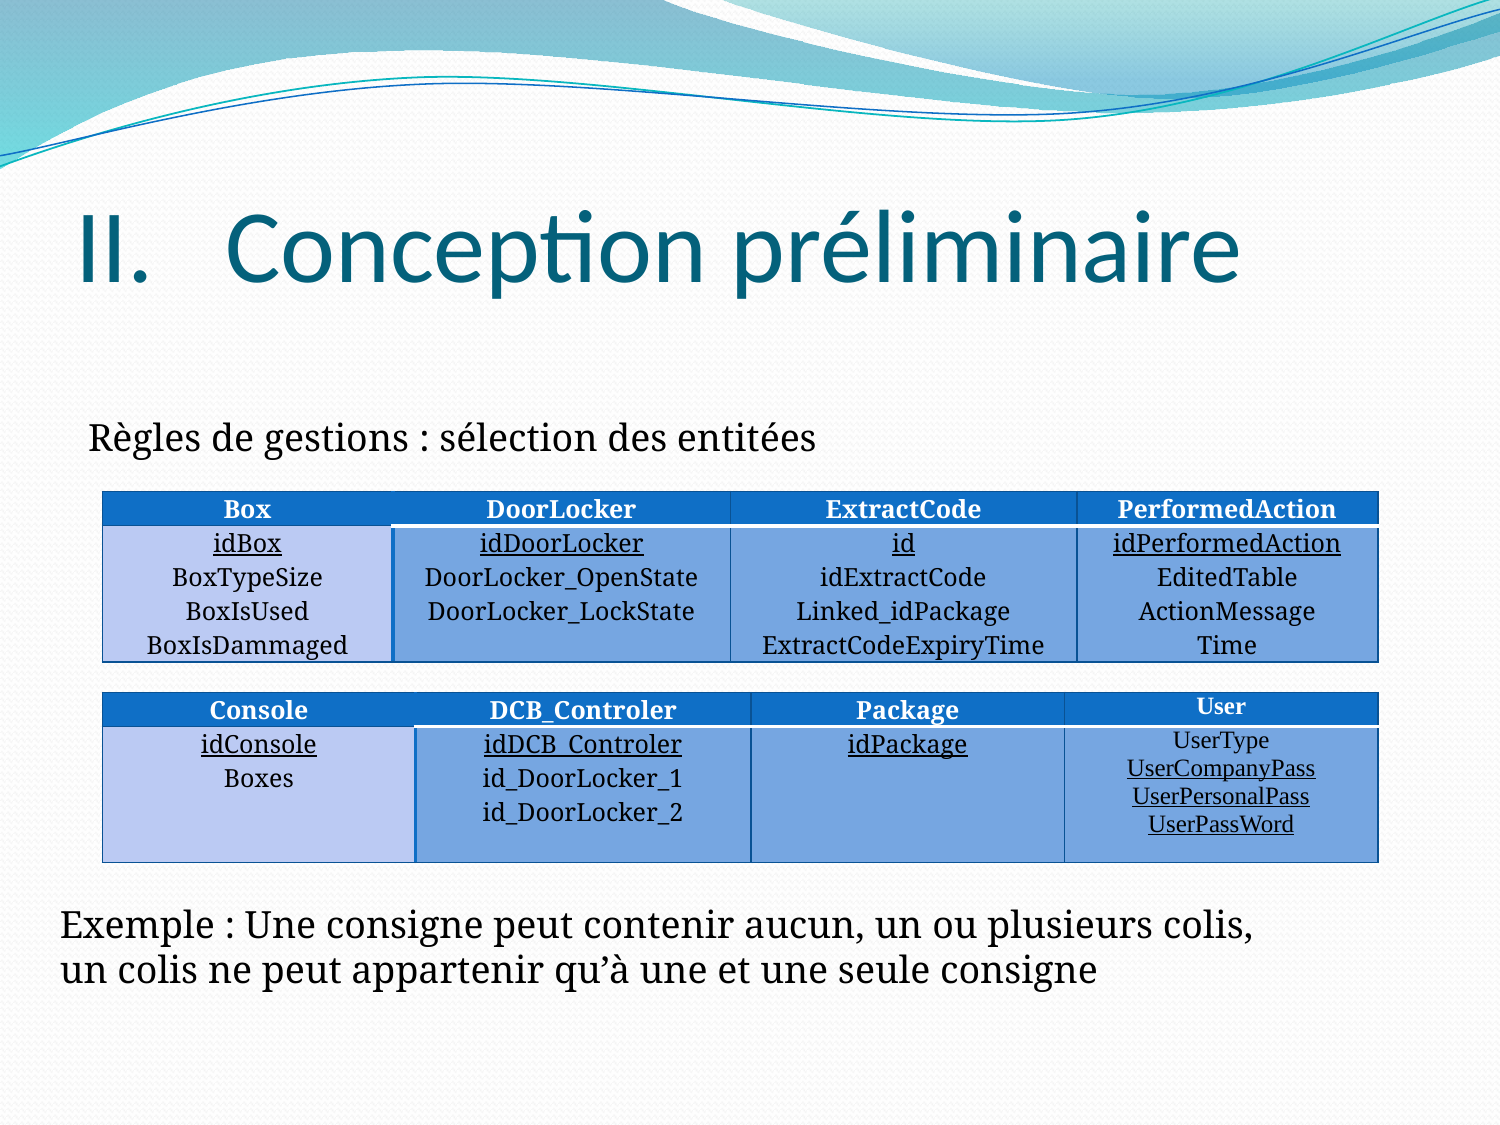

# II.	Conception préliminaire

Règles de gestions : sélection des entitées
| Box | DoorLocker | ExtractCode | PerformedAction |
| --- | --- | --- | --- |
| idBox BoxTypeSize BoxIsUsed BoxIsDammaged | idDoorLocker DoorLocker\_OpenState DoorLocker\_LockState | id idExtractCode Linked\_idPackage ExtractCodeExpiryTime | idPerformedAction EditedTable ActionMessage Time |
| Console | DCB\_Controler | Package | User |
| --- | --- | --- | --- |
| idConsole Boxes | idDCB\_Controler id\_DoorLocker\_1 id\_DoorLocker\_2 | idPackage | UserType UserCompanyPass UserPersonalPass UserPassWord |
Exemple : Une consigne peut contenir aucun, un ou plusieurs colis,
un colis ne peut appartenir qu’à une et une seule consigne